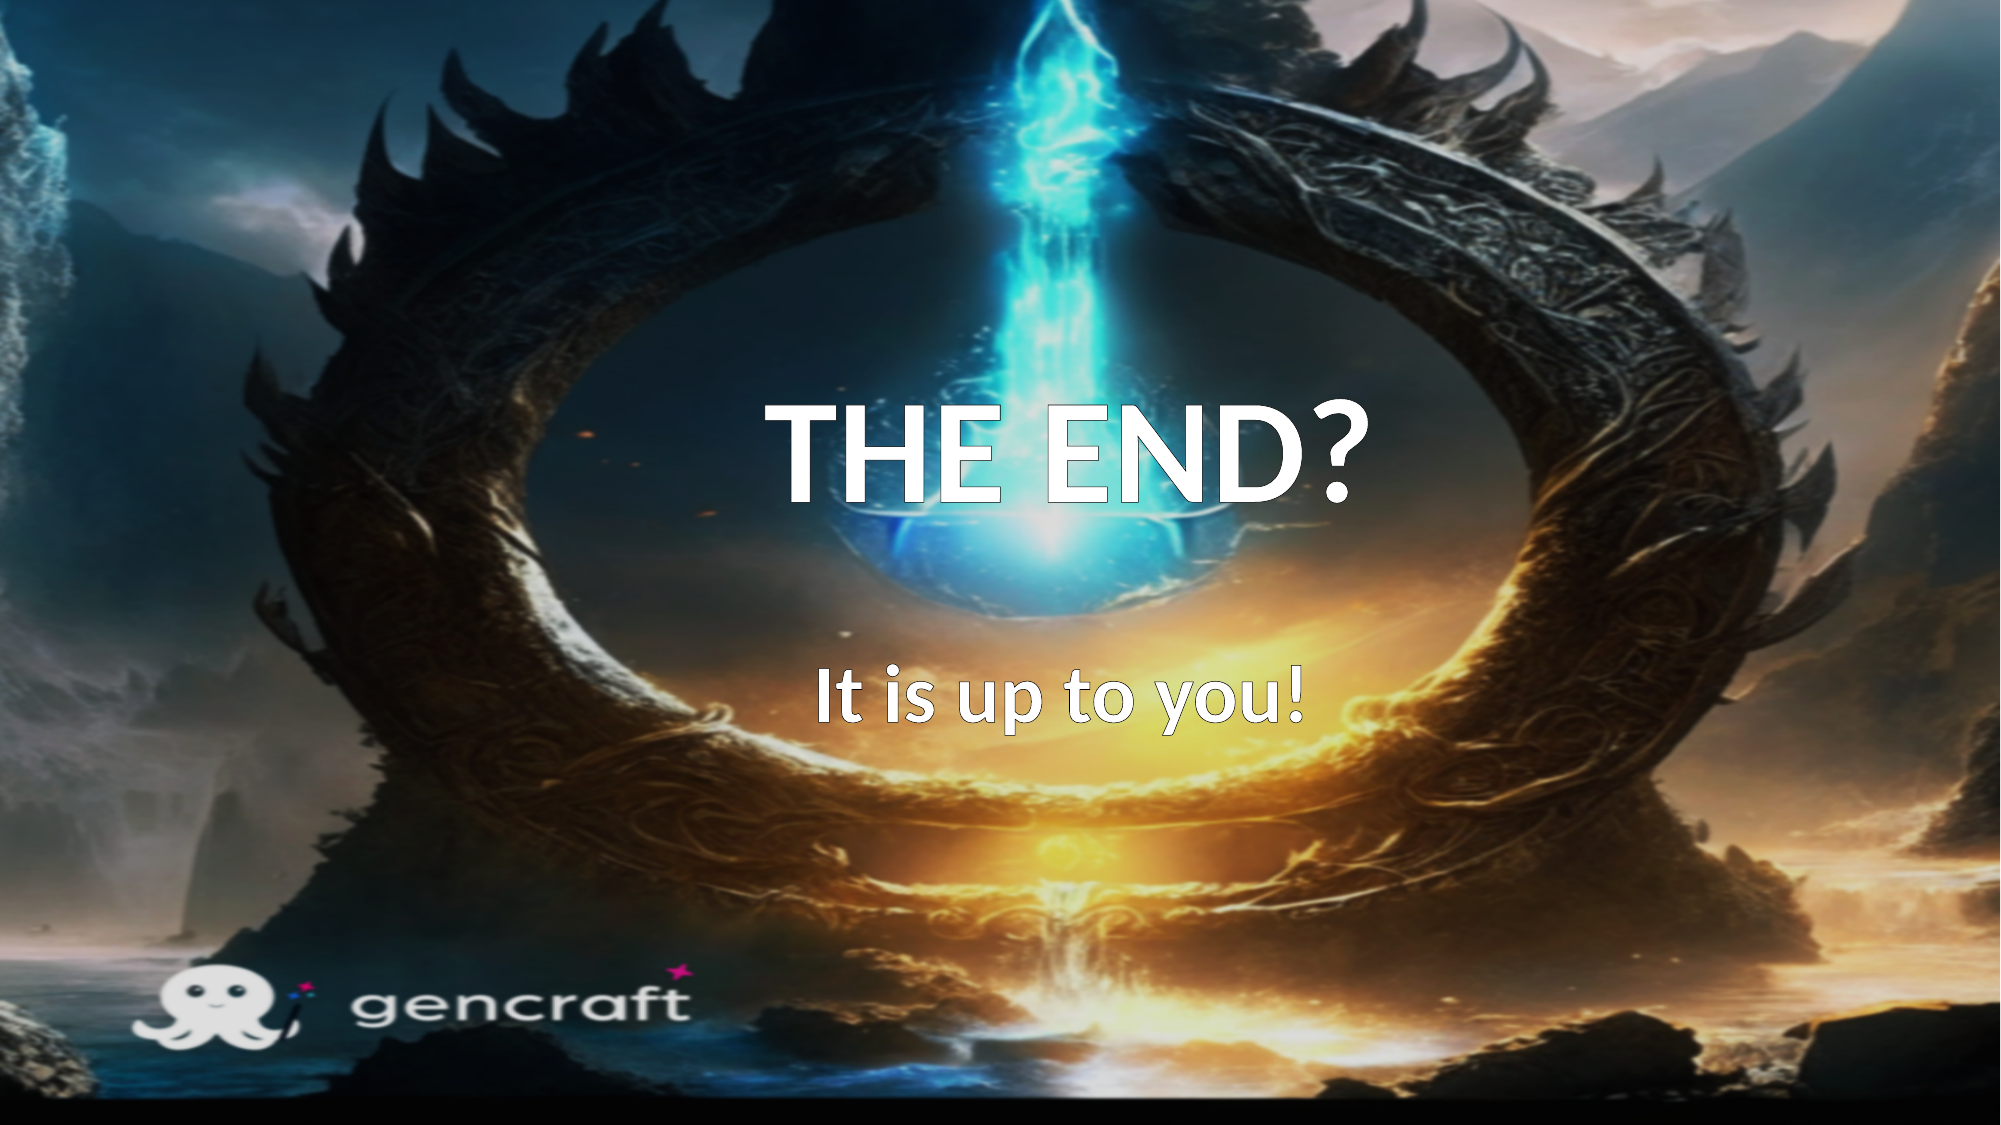

The end?
It is up to you!